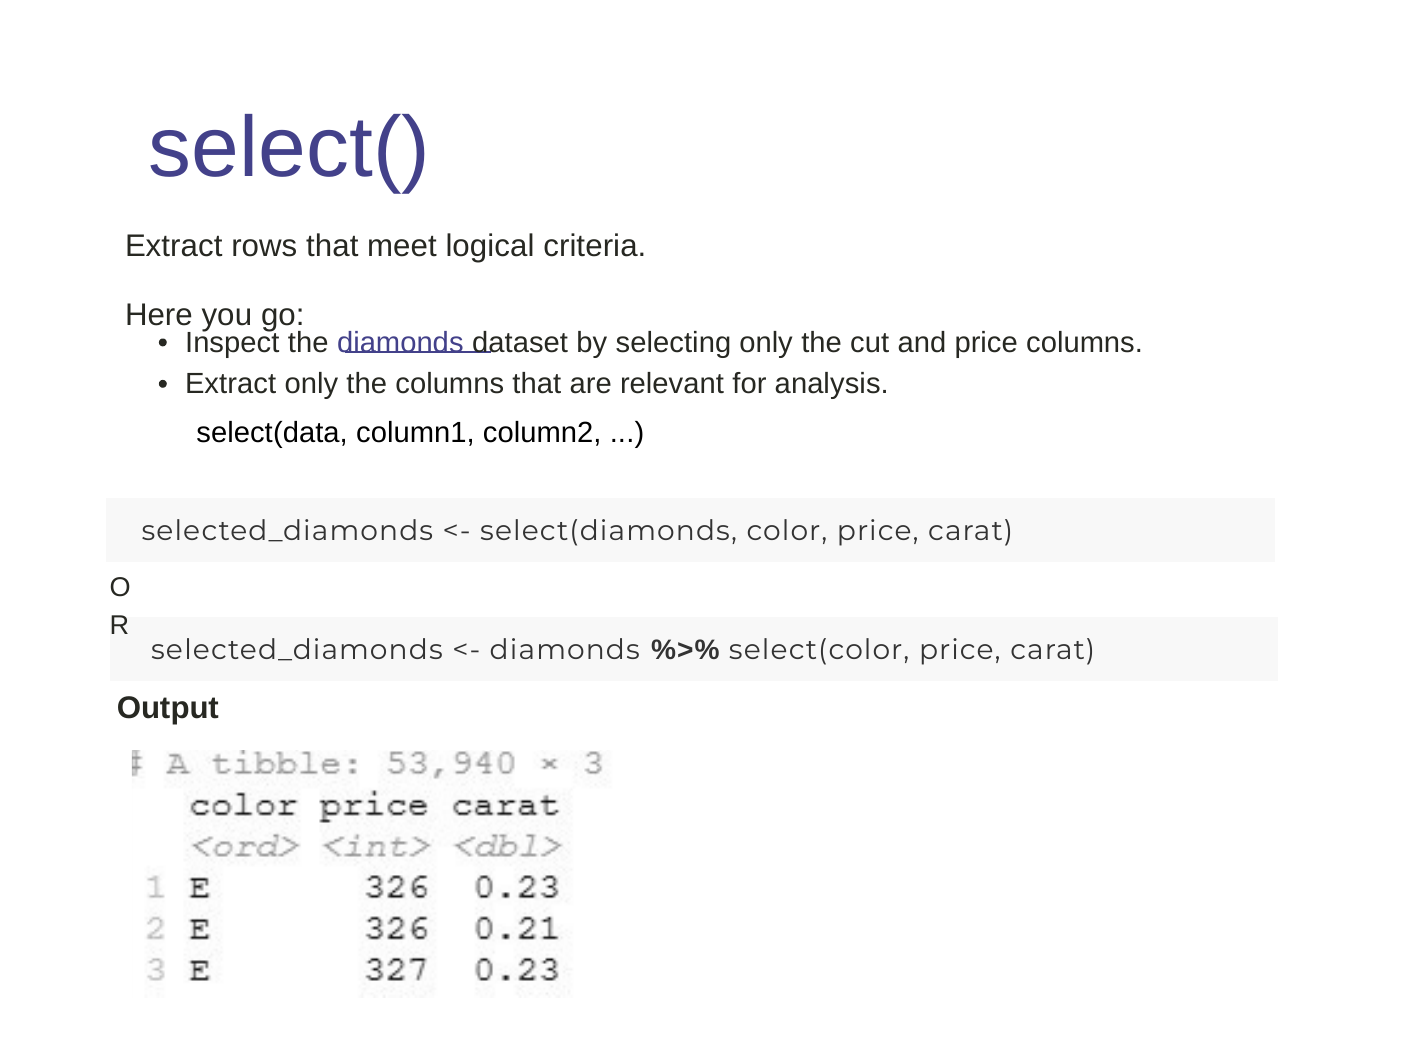

select()
Extract rows that meet logical criteria. Here you go:
Inspect the diamonds dataset by selecting only the cut and price columns. Extract only the columns that are relevant for analysis.

select(data, column1, column2, ...)

selected_diamonds <- select(diamonds, color, price, carat)
OR

selected_diamonds <- diamonds %>% select(color, price, carat)
Output